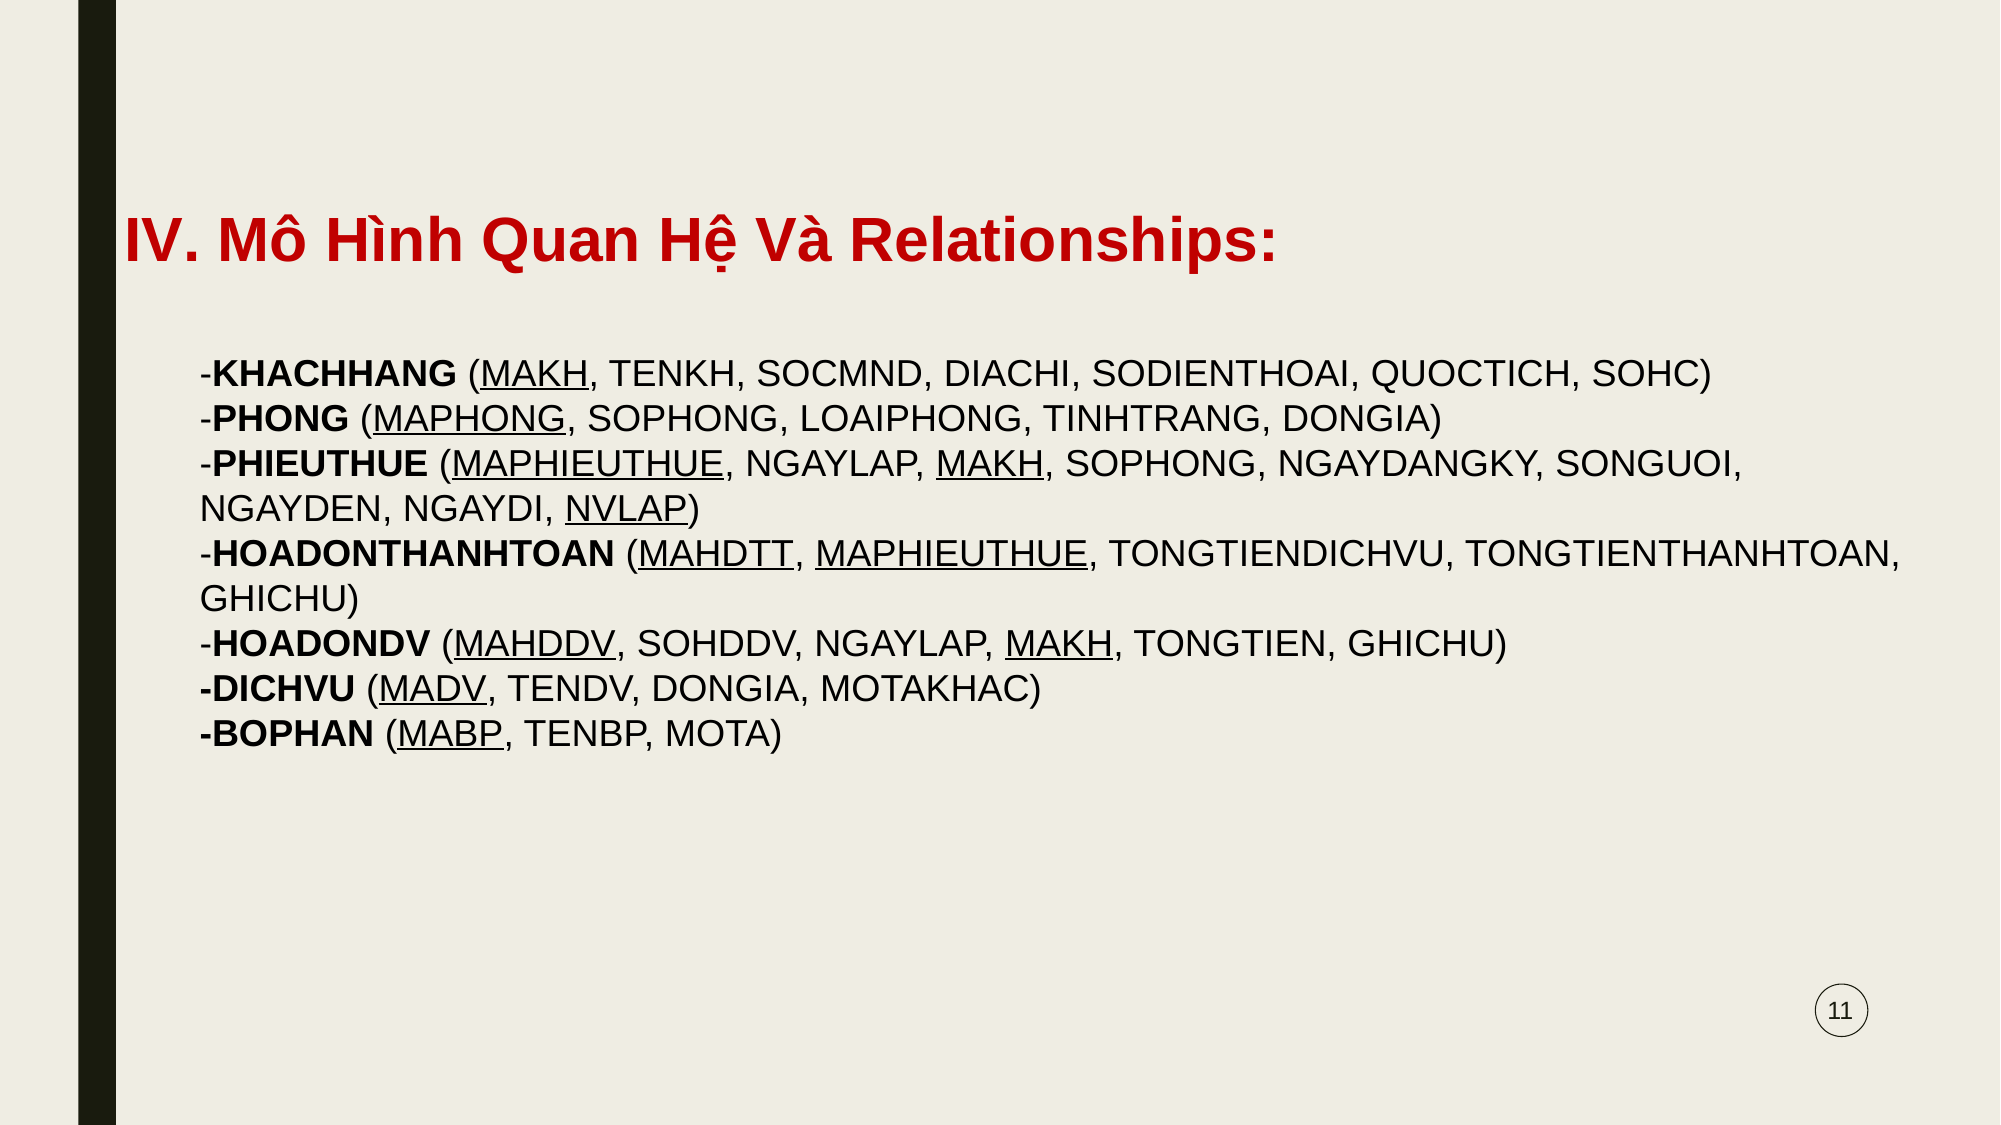

IV. Mô Hình Quan Hệ Và Relationships:

-KHACHHANG (MAKH, TENKH, SOCMND, DIACHI, SODIENTHOAI, QUOCTICH, SOHC)
-PHONG (MAPHONG, SOPHONG, LOAIPHONG, TINHTRANG, DONGIA)
-PHIEUTHUE (MAPHIEUTHUE, NGAYLAP, MAKH, SOPHONG, NGAYDANGKY, SONGUOI, NGAYDEN, NGAYDI, NVLAP)
-HOADONTHANHTOAN (MAHDTT, MAPHIEUTHUE, TONGTIENDICHVU, TONGTIENTHANHTOAN, GHICHU)
-HOADONDV (MAHDDV, SOHDDV, NGAYLAP, MAKH, TONGTIEN, GHICHU)
-DICHVU (MADV, TENDV, DONGIA, MOTAKHAC)
-BOPHAN (MABP, TENBP, MOTA)

11